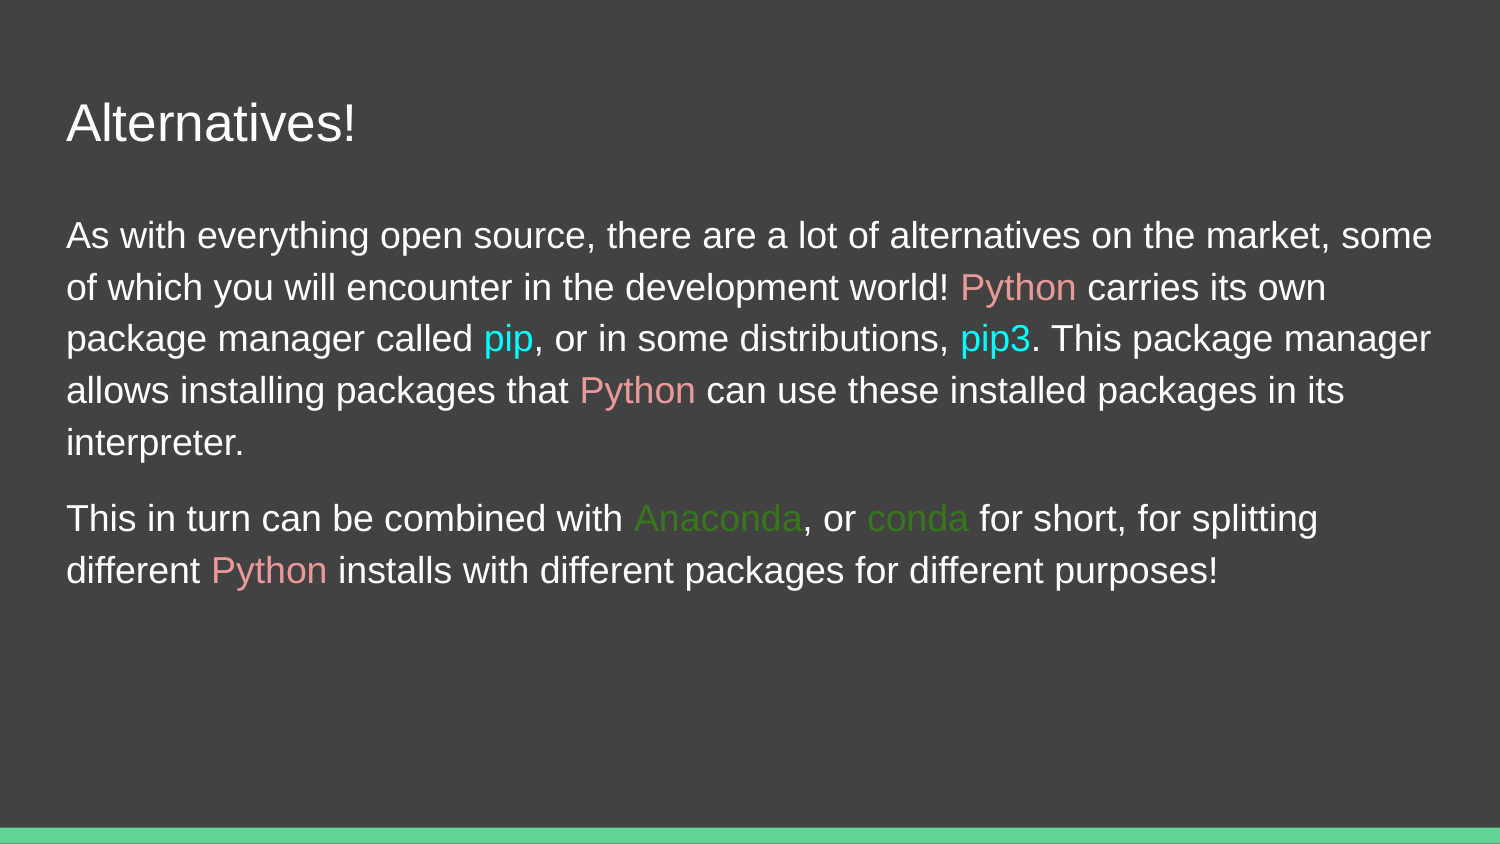

# Alternatives!
As with everything open source, there are a lot of alternatives on the market, some of which you will encounter in the development world! Python carries its own package manager called pip, or in some distributions, pip3. This package manager allows installing packages that Python can use these installed packages in its interpreter.
This in turn can be combined with Anaconda, or conda for short, for splitting different Python installs with different packages for different purposes!